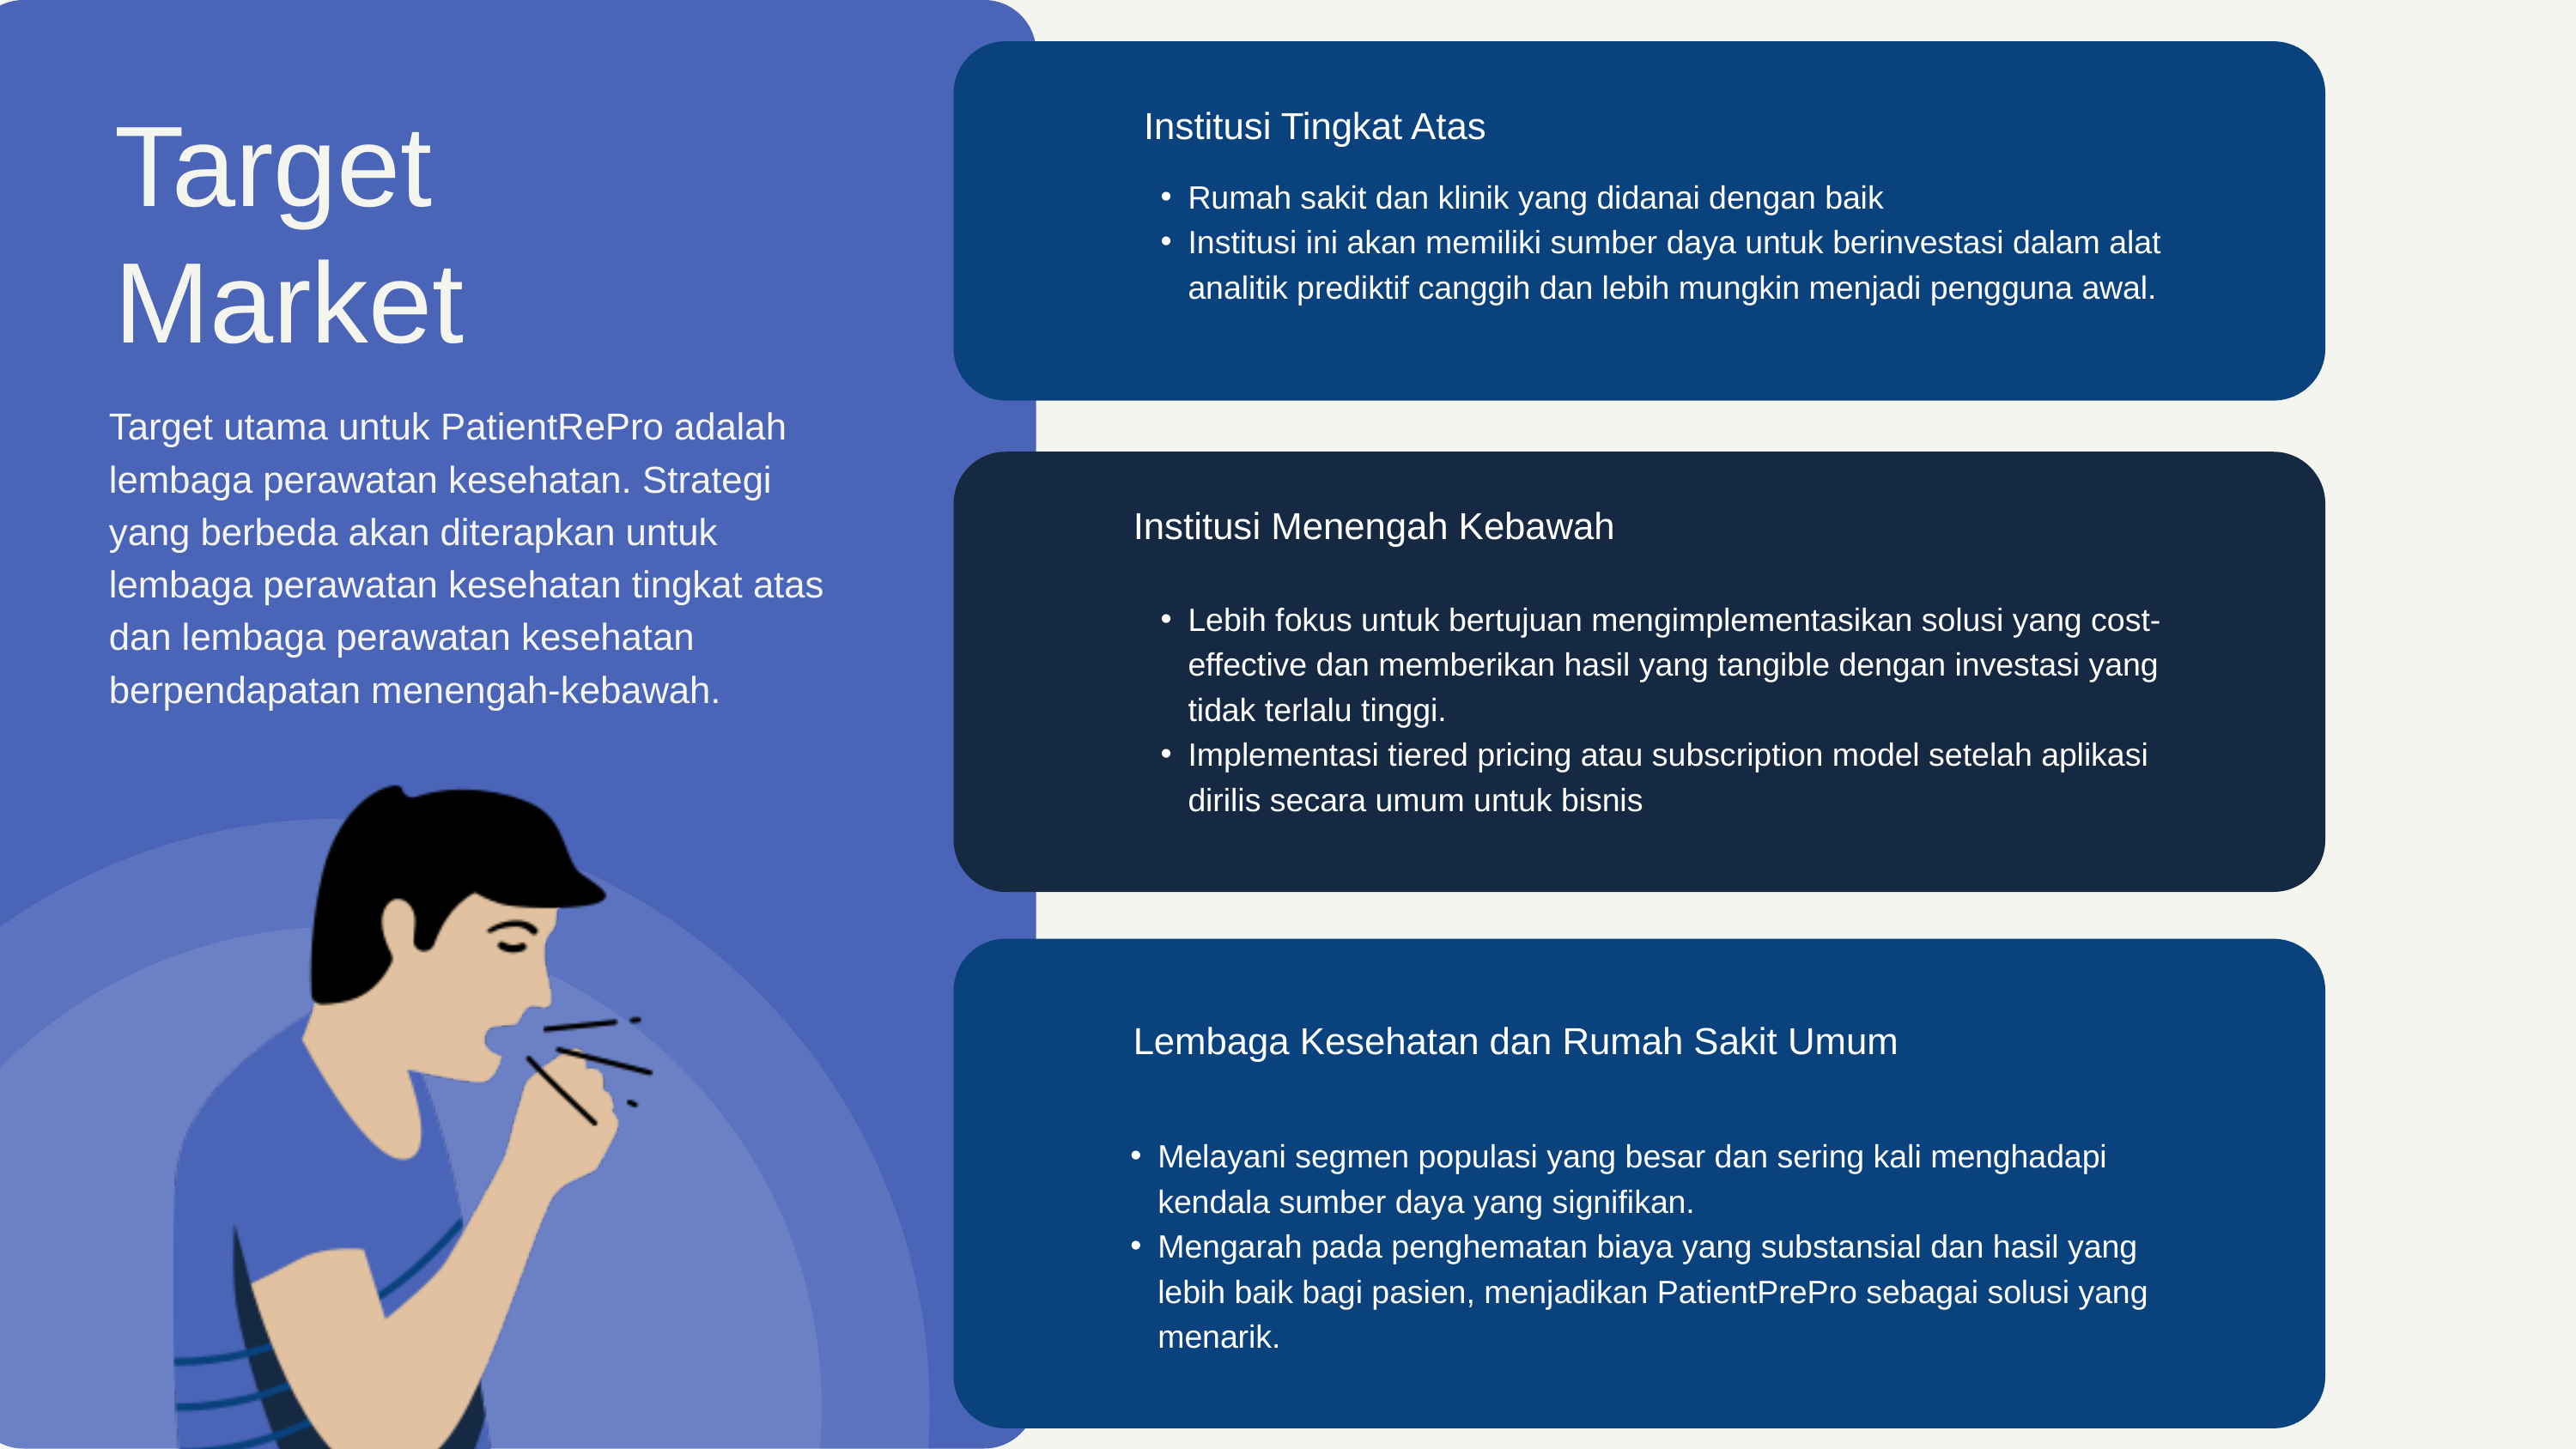

Target Market
 Institusi Tingkat Atas
Rumah sakit dan klinik yang didanai dengan baik
Institusi ini akan memiliki sumber daya untuk berinvestasi dalam alat analitik prediktif canggih dan lebih mungkin menjadi pengguna awal.
Target utama untuk PatientRePro adalah lembaga perawatan kesehatan. Strategi yang berbeda akan diterapkan untuk lembaga perawatan kesehatan tingkat atas dan lembaga perawatan kesehatan berpendapatan menengah-kebawah.

Institusi Menengah Kebawah
Lebih fokus untuk bertujuan mengimplementasikan solusi yang cost-effective dan memberikan hasil yang tangible dengan investasi yang tidak terlalu tinggi.
Implementasi tiered pricing atau subscription model setelah aplikasi dirilis secara umum untuk bisnis

Lembaga Kesehatan dan Rumah Sakit Umum
Melayani segmen populasi yang besar dan sering kali menghadapi kendala sumber daya yang signifikan.
Mengarah pada penghematan biaya yang substansial dan hasil yang lebih baik bagi pasien, menjadikan PatientPrePro sebagai solusi yang menarik.